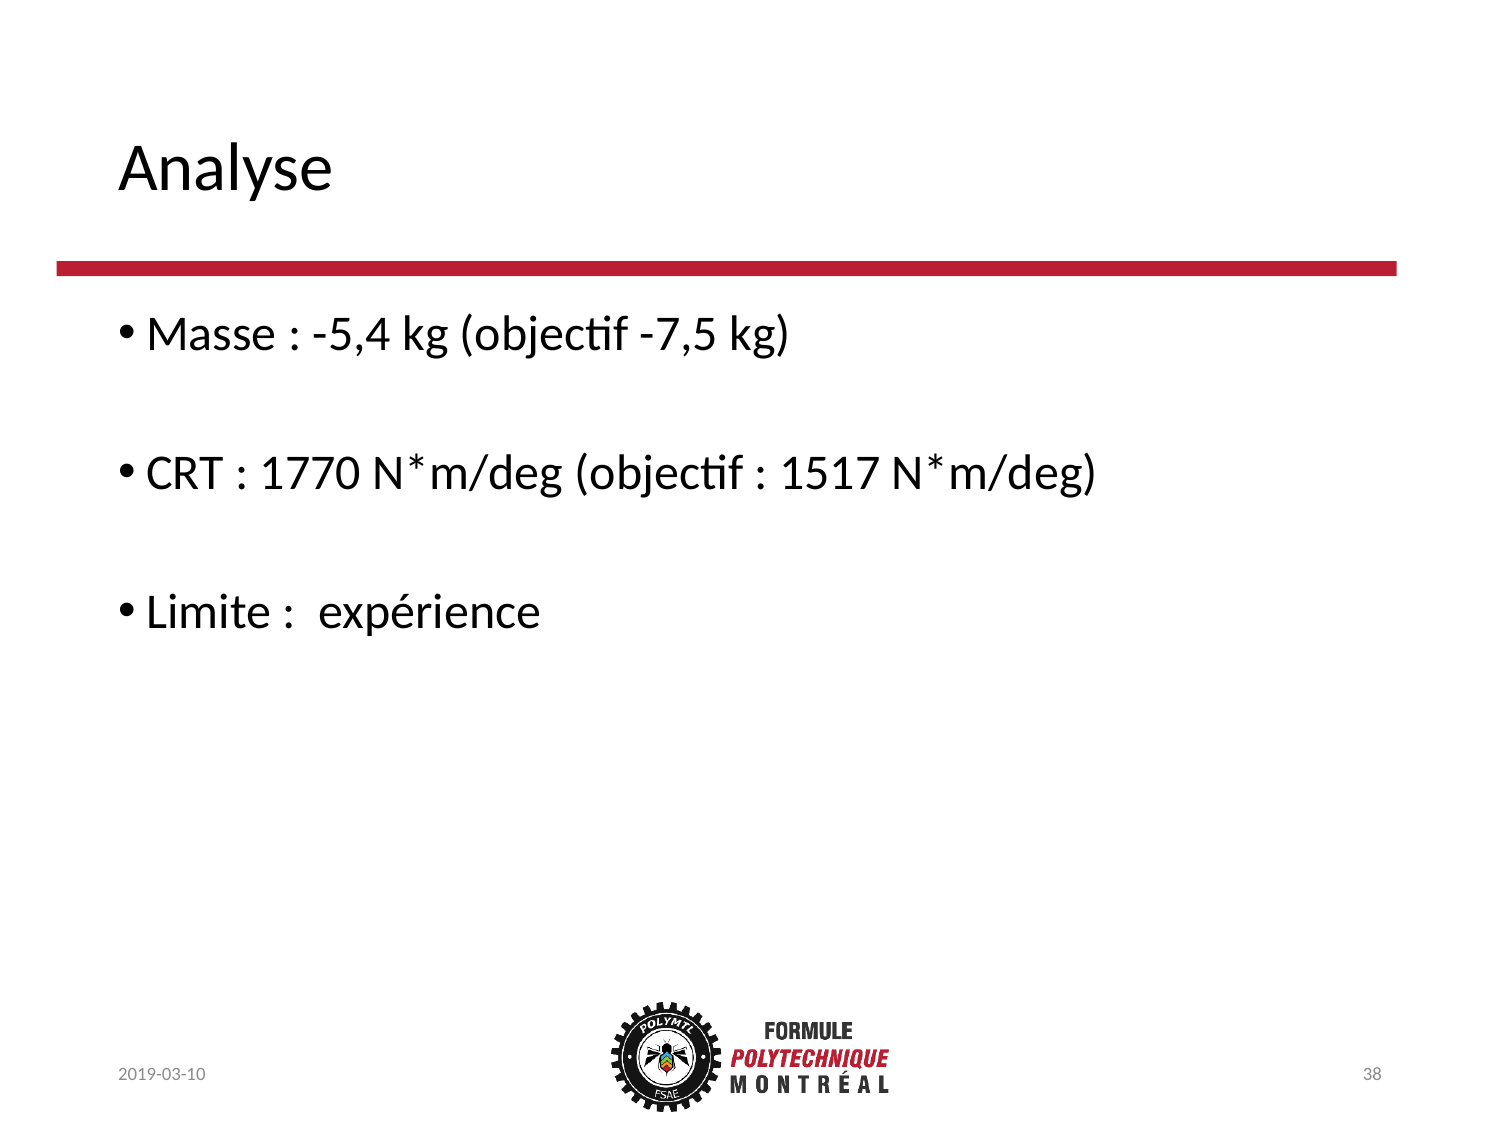

# Analyse
Masse : -5,4 kg (objectif -7,5 kg)

CRT : 1770 N*m/deg (objectif : 1517 N*m/deg)

Limite :  expérience

2019-03-10
38